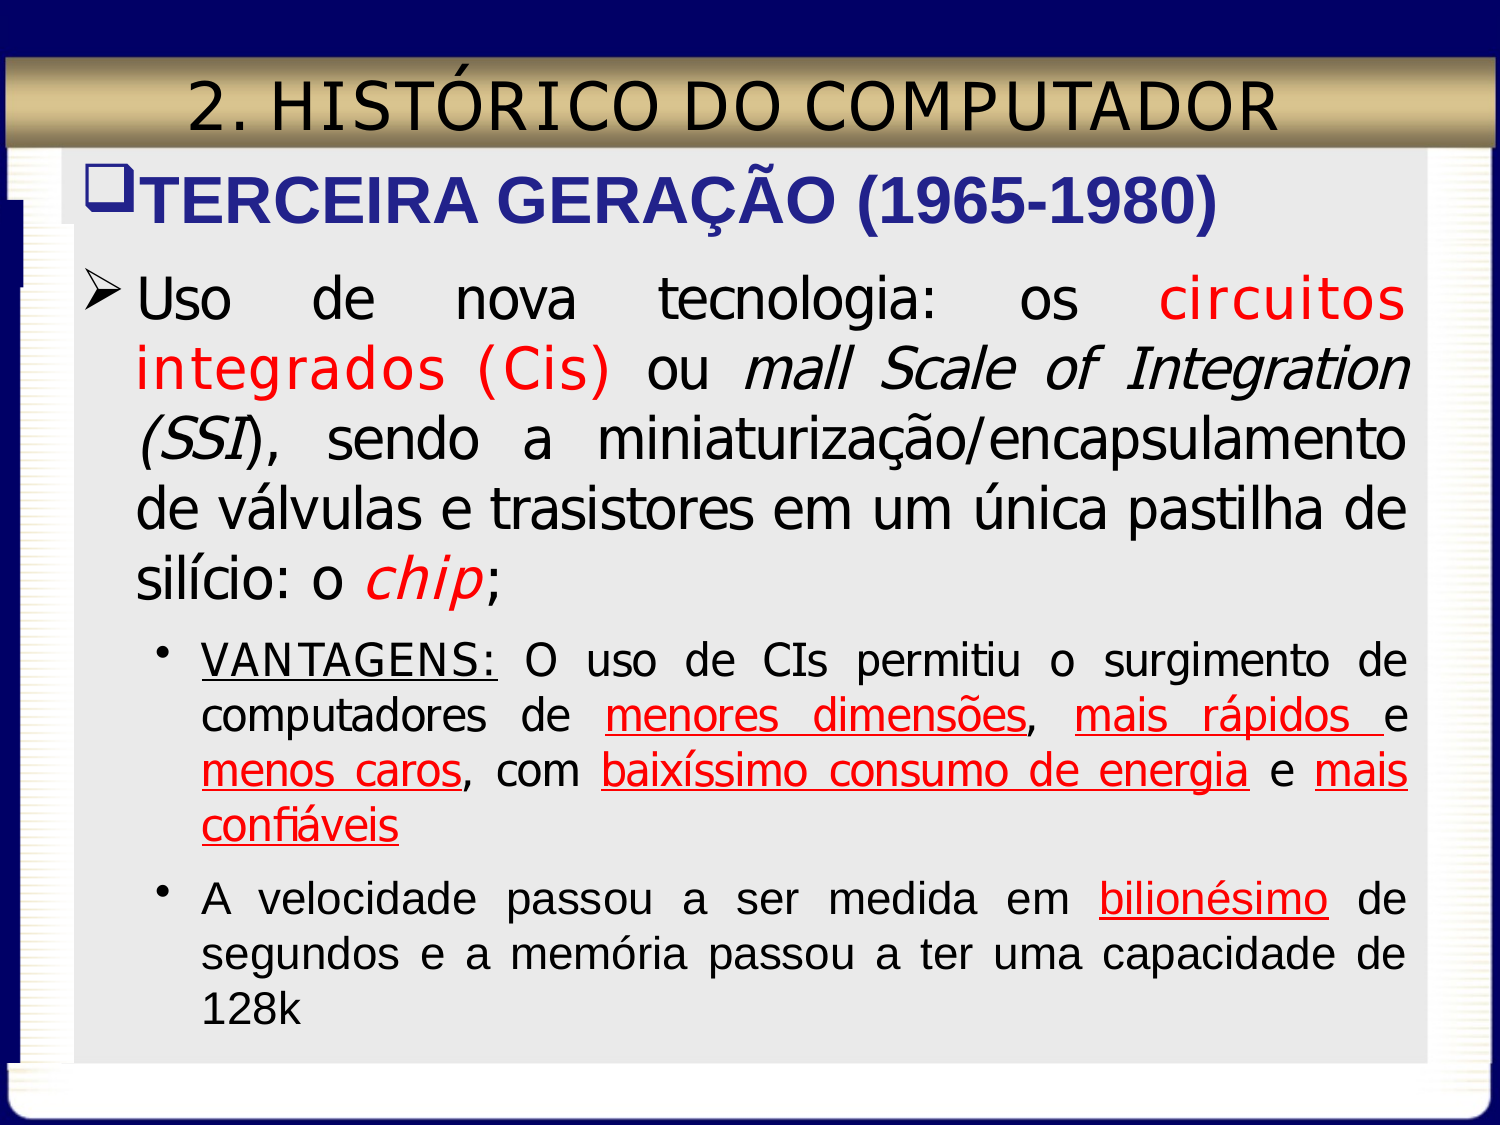

# 2. HISTÓRICO DO COMPUTADOR
TERCEIRA GERAÇÃO (1965-1980)
Uso de nova tecnologia: os circuitos integrados (Cis) ou mall Scale of Integration (SSI), sendo a miniaturização/encapsulamento de válvulas e trasistores em um única pastilha de silício: o chip;
VANTAGENS: O uso de CIs permitiu o surgimento de computadores de menores dimensões, mais rápidos e menos caros, com baixíssimo consumo de energia e mais confiáveis
A velocidade passou a ser medida em bilionésimo de segundos e a memória passou a ter uma capacidade de 128k